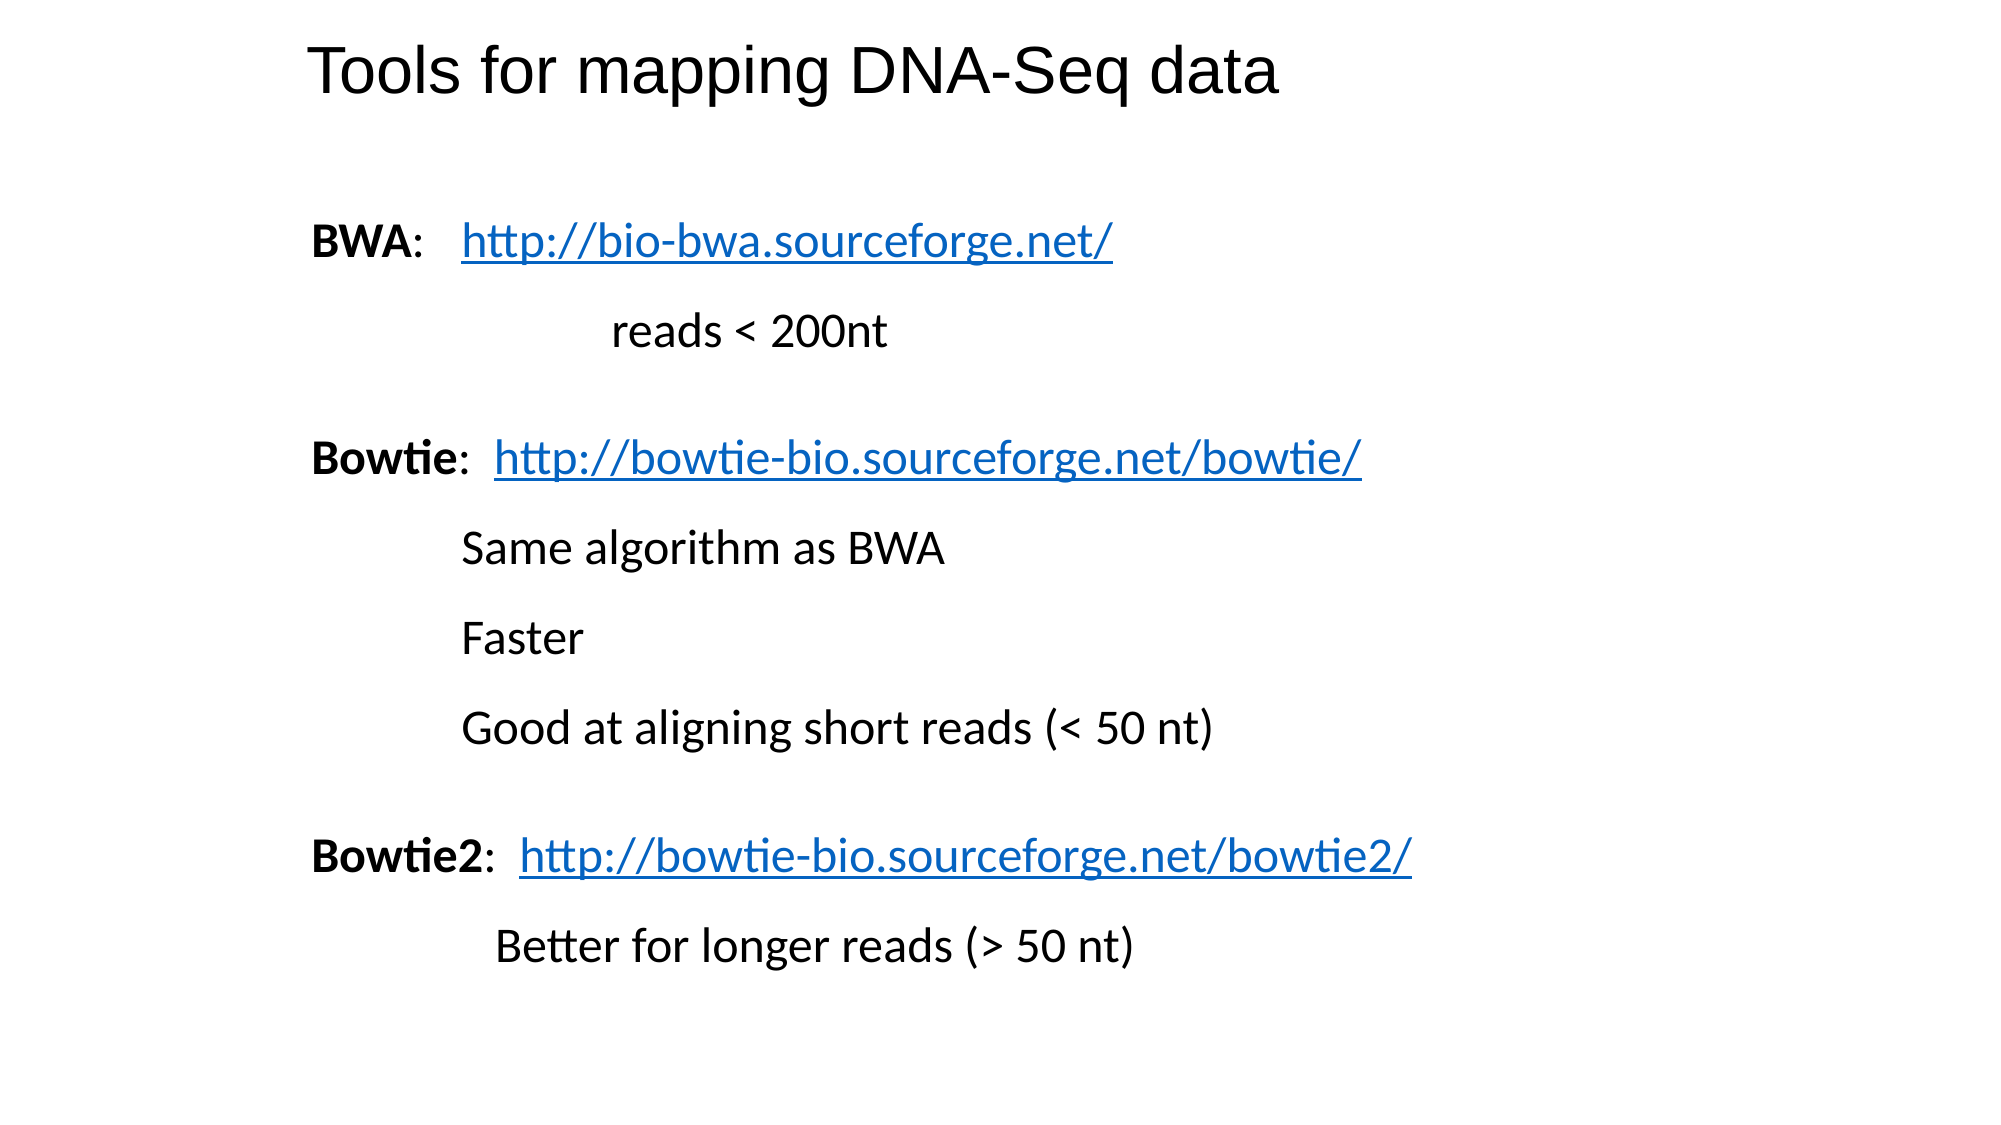

Tools for mapping DNA-Seq data
BWA: 	http://bio-bwa.sourceforge.net/
		reads < 200nt

Bowtie:  http://bowtie-bio.sourceforge.net/bowtie/
	Same algorithm as BWA
	Faster
	Good at aligning short reads (< 50 nt)

Bowtie2:  http://bowtie-bio.sourceforge.net/bowtie2/
           	   Better for longer reads (> 50 nt)